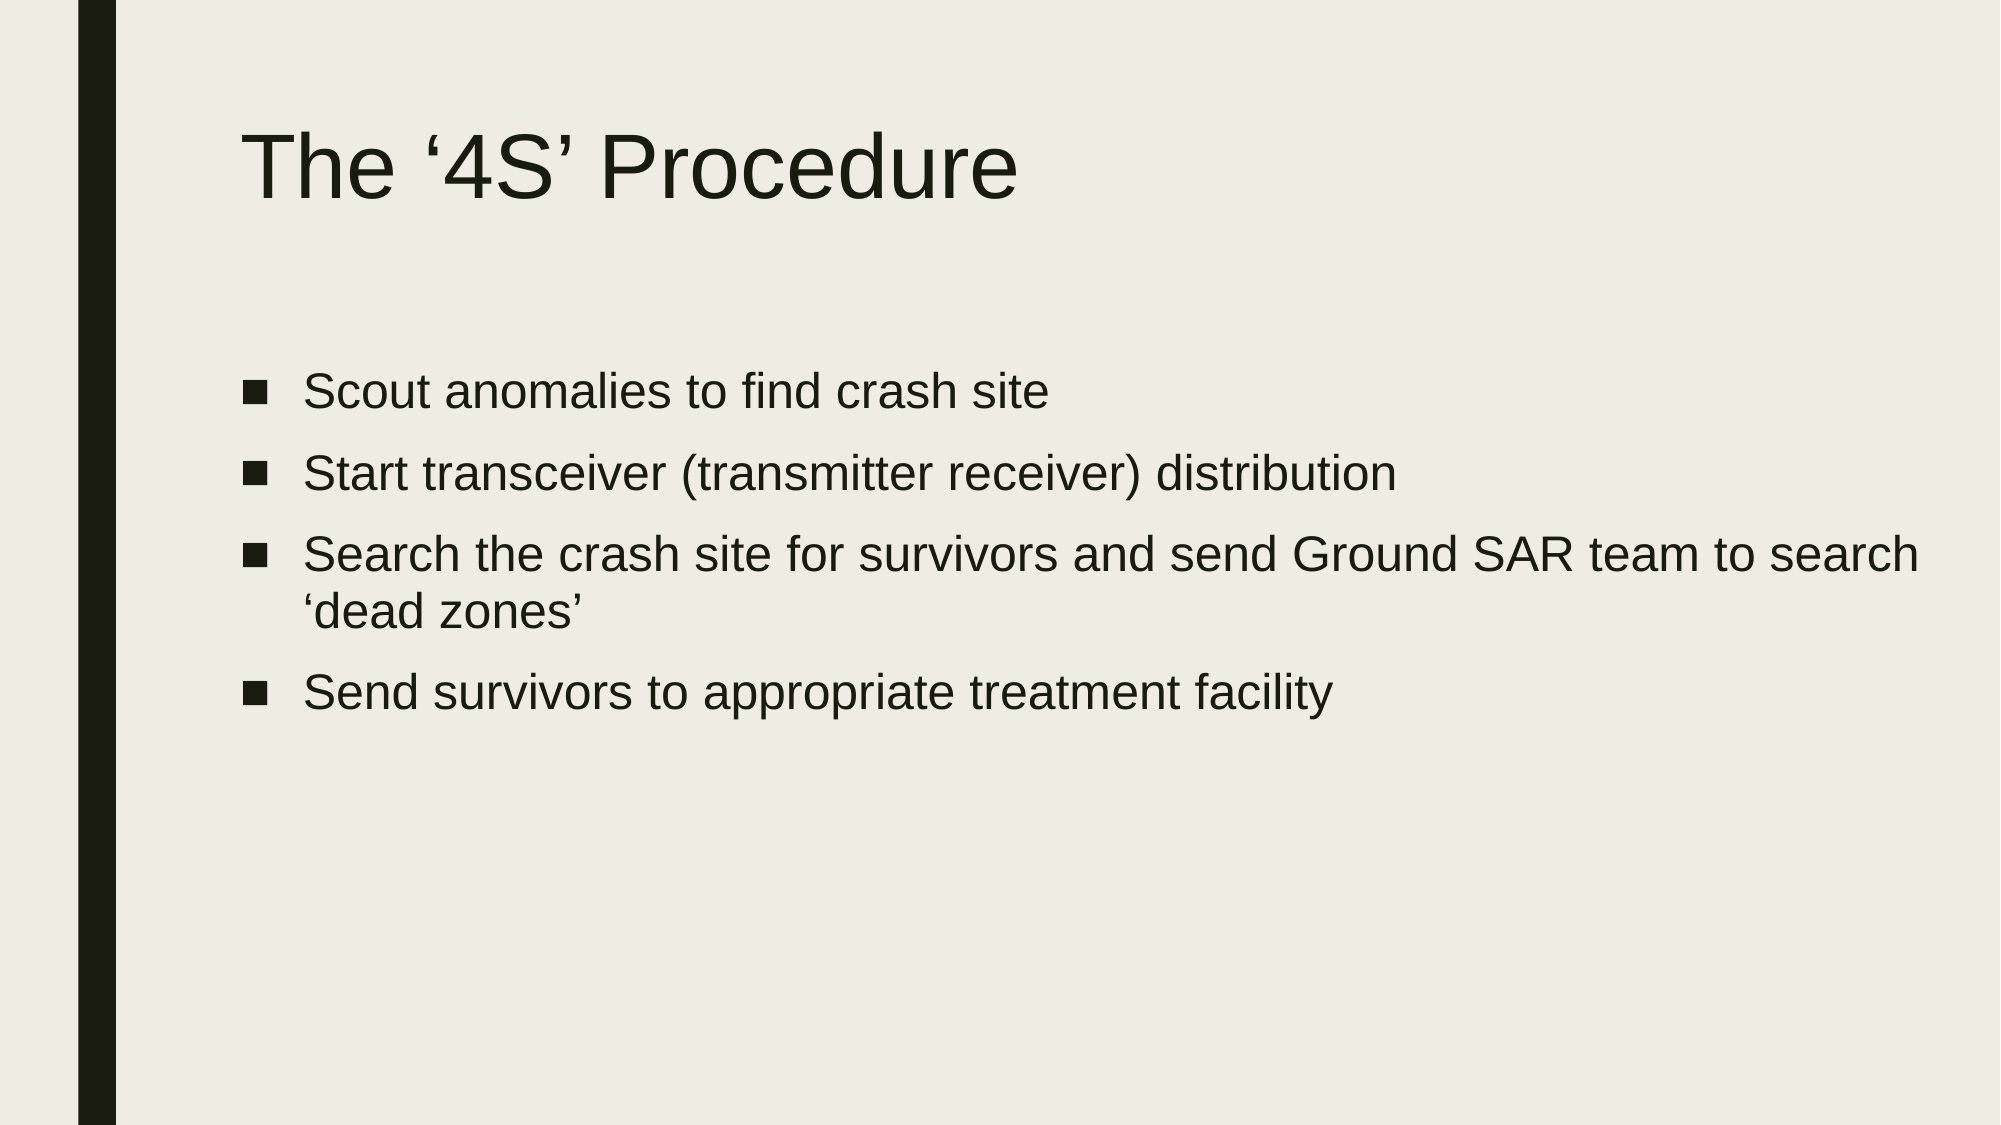

# The ‘4S’ Procedure
Scout anomalies to find crash site
Start transceiver (transmitter receiver) distribution
Search the crash site for survivors and send Ground SAR team to search ‘dead zones’
Send survivors to appropriate treatment facility